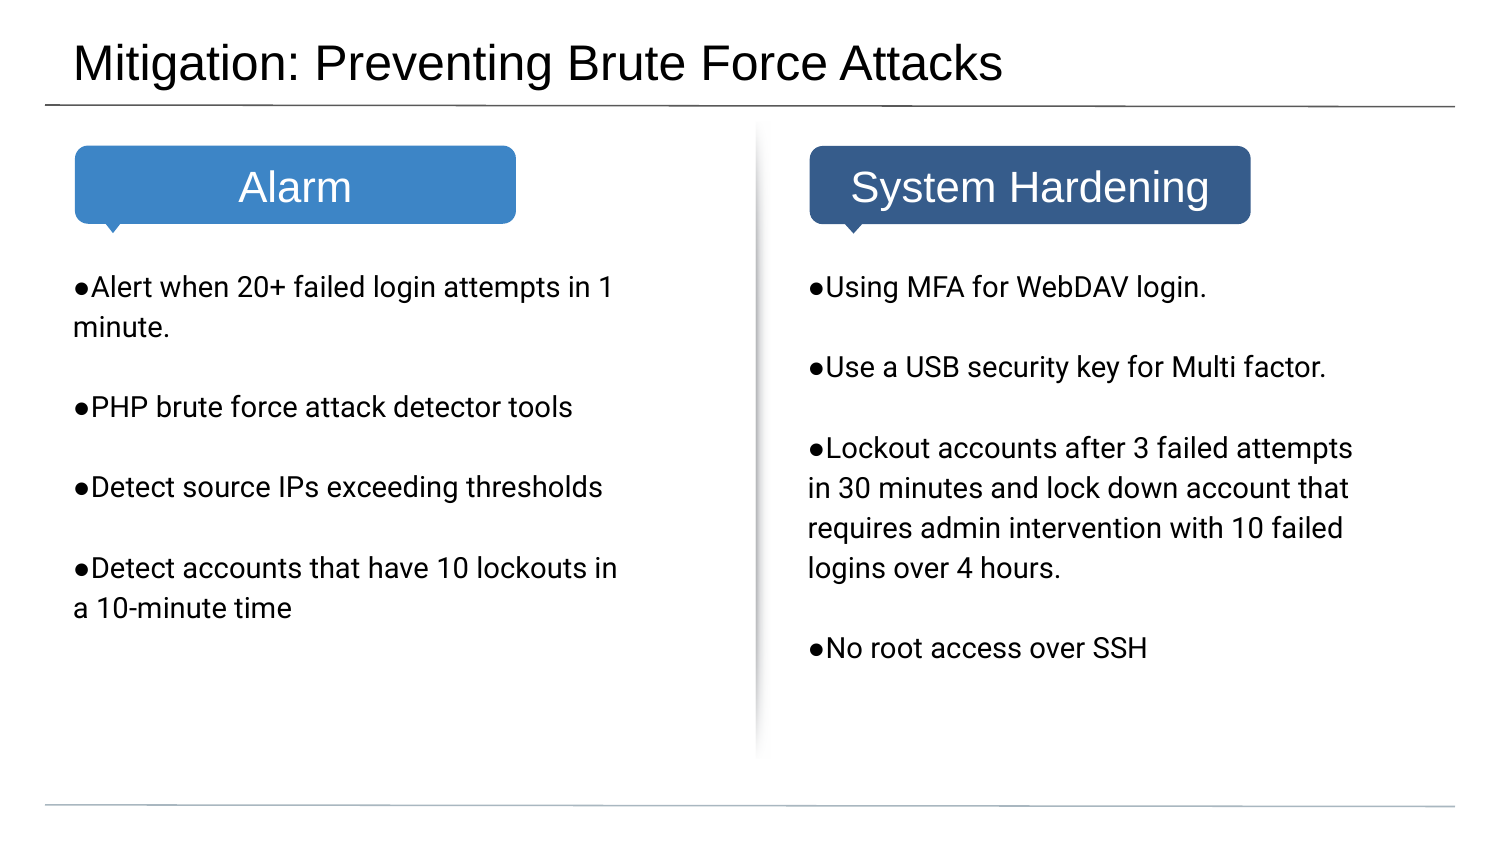

# Mitigation: Preventing Brute Force Attacks
●Alert when 20+ failed login attempts in 1 minute.

●PHP brute force attack detector tools

●Detect source IPs exceeding thresholds

●Detect accounts that have 10 lockouts in a 10-minute time

●Using MFA for WebDAV login.

●Use a USB security key for Multi factor.

●Lockout accounts after 3 failed attempts in 30 minutes and lock down account that requires admin intervention with 10 failed logins over 4 hours.

●No root access over SSH